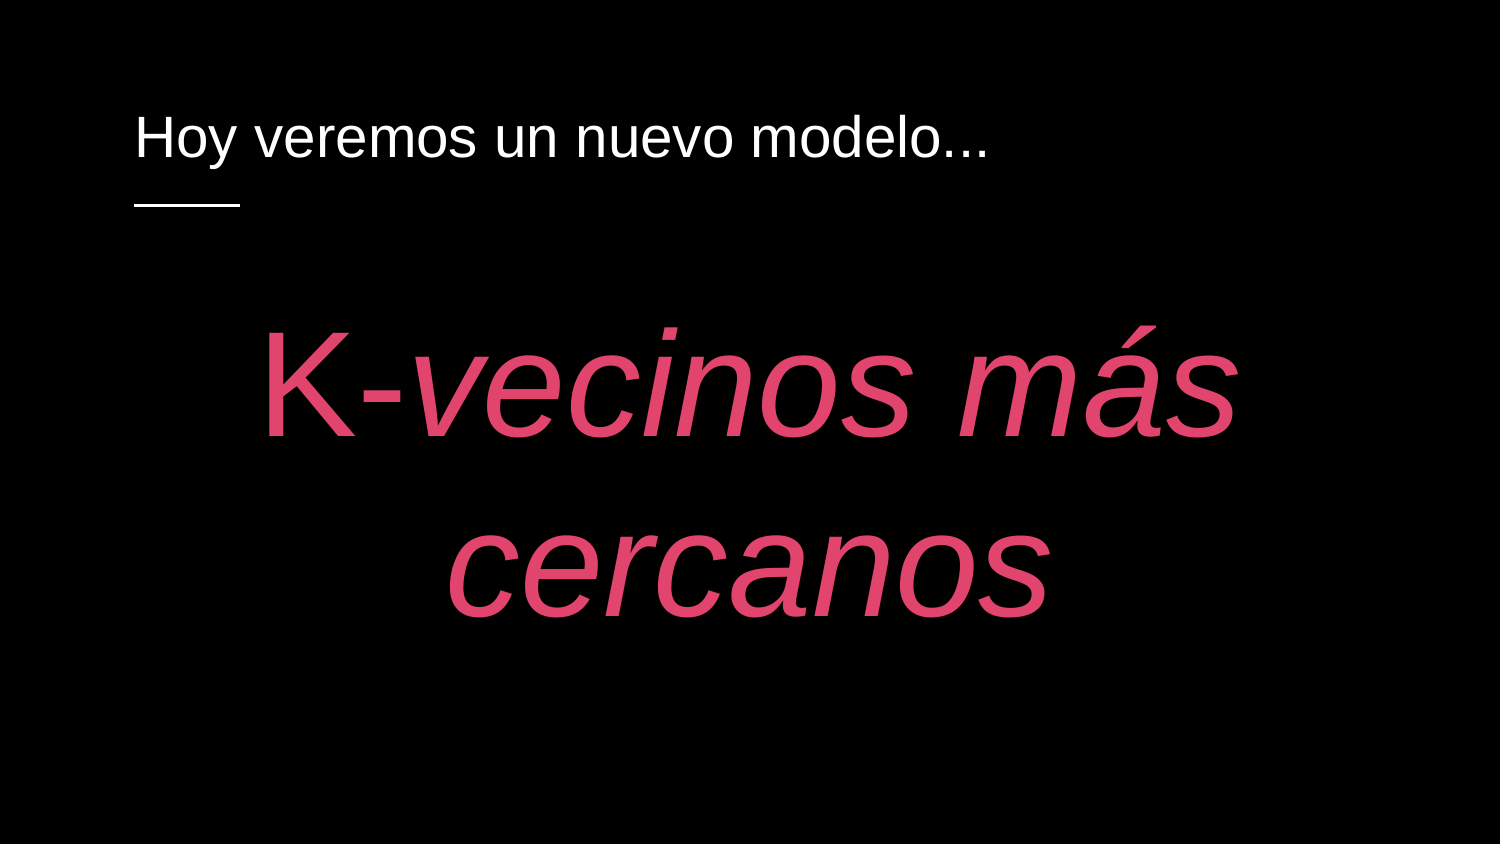

Hoy veremos un nuevo modelo...
K-vecinos más cercanos